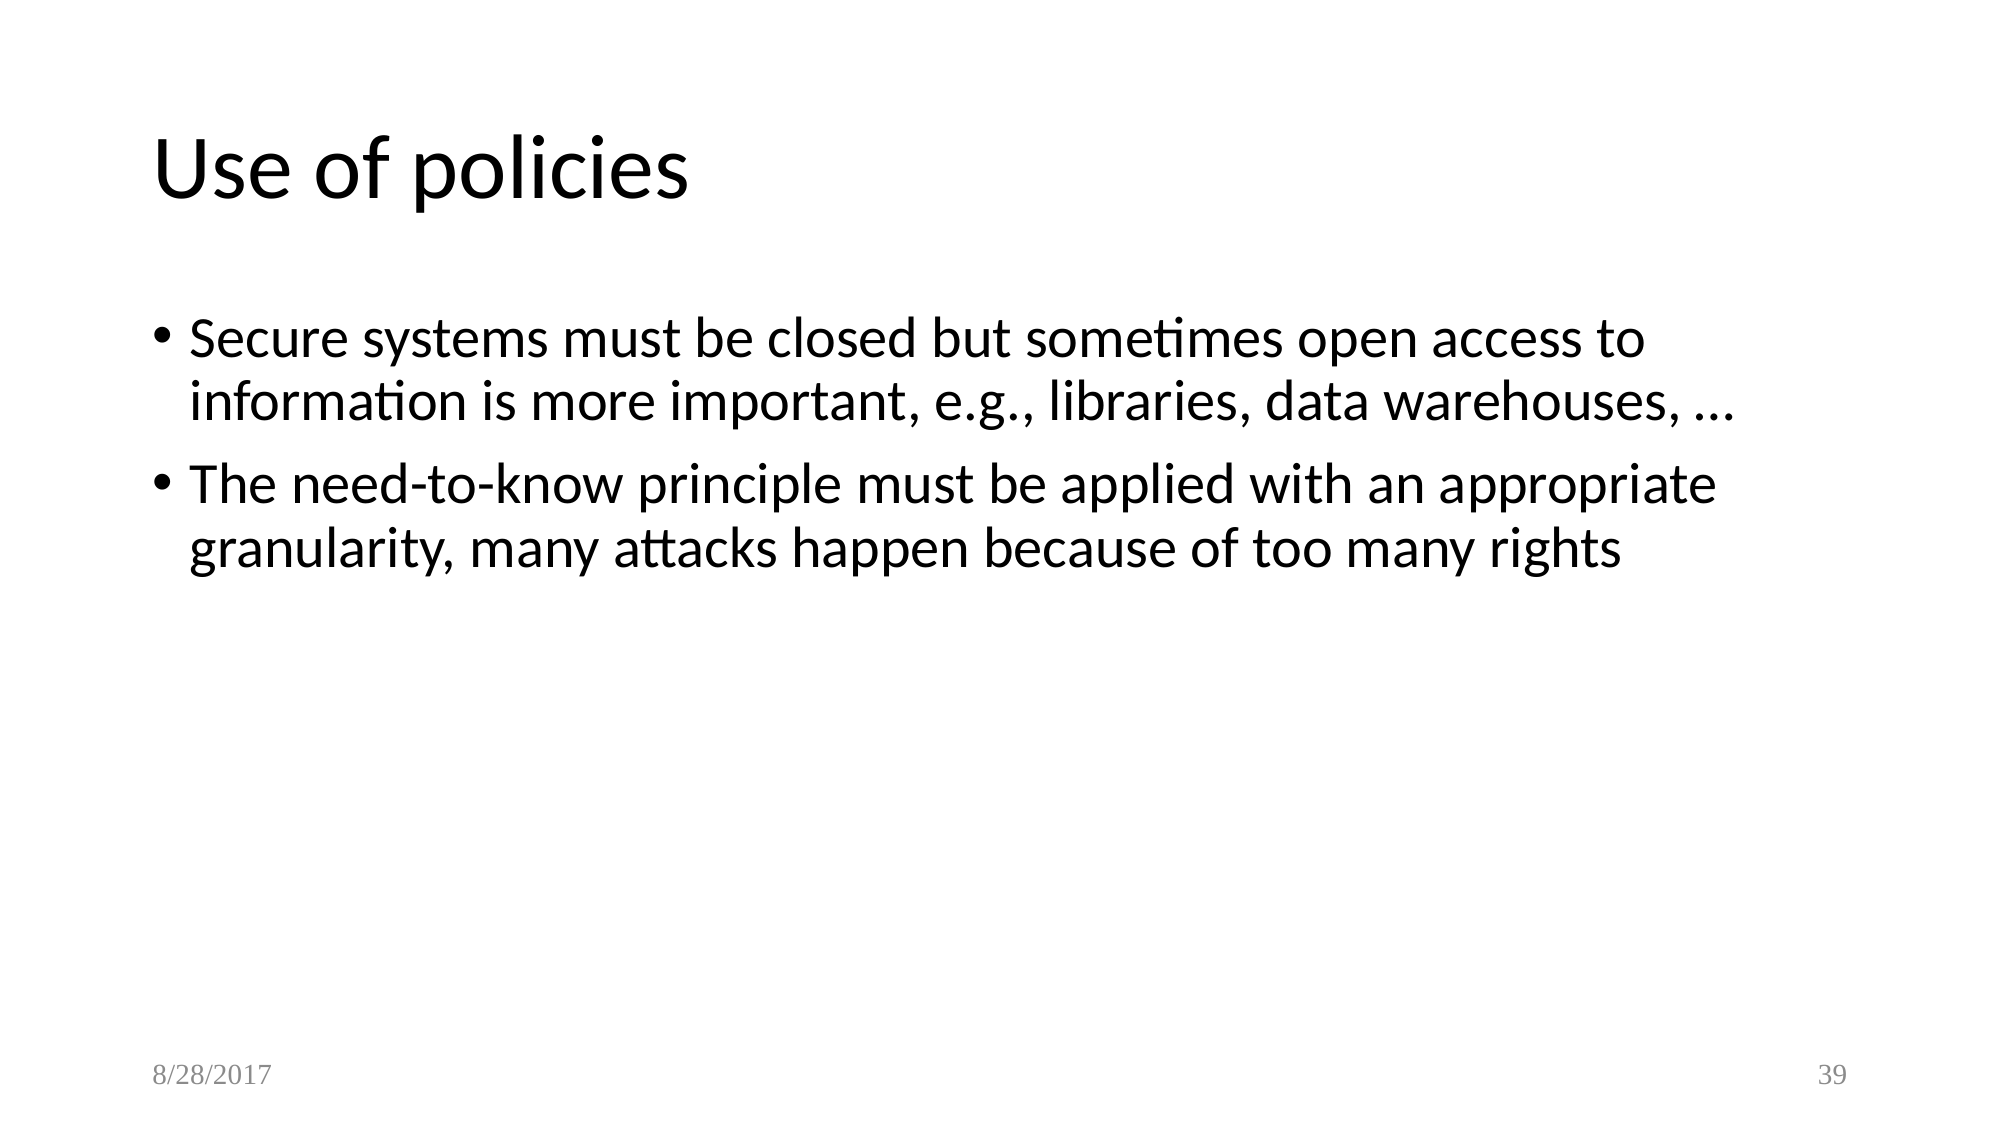

Use of policies
Secure systems must be closed but sometimes open access to information is more important, e.g., libraries, data warehouses, …
The need-to-know principle must be applied with an appropriate granularity, many attacks happen because of too many rights
8/28/2017
39